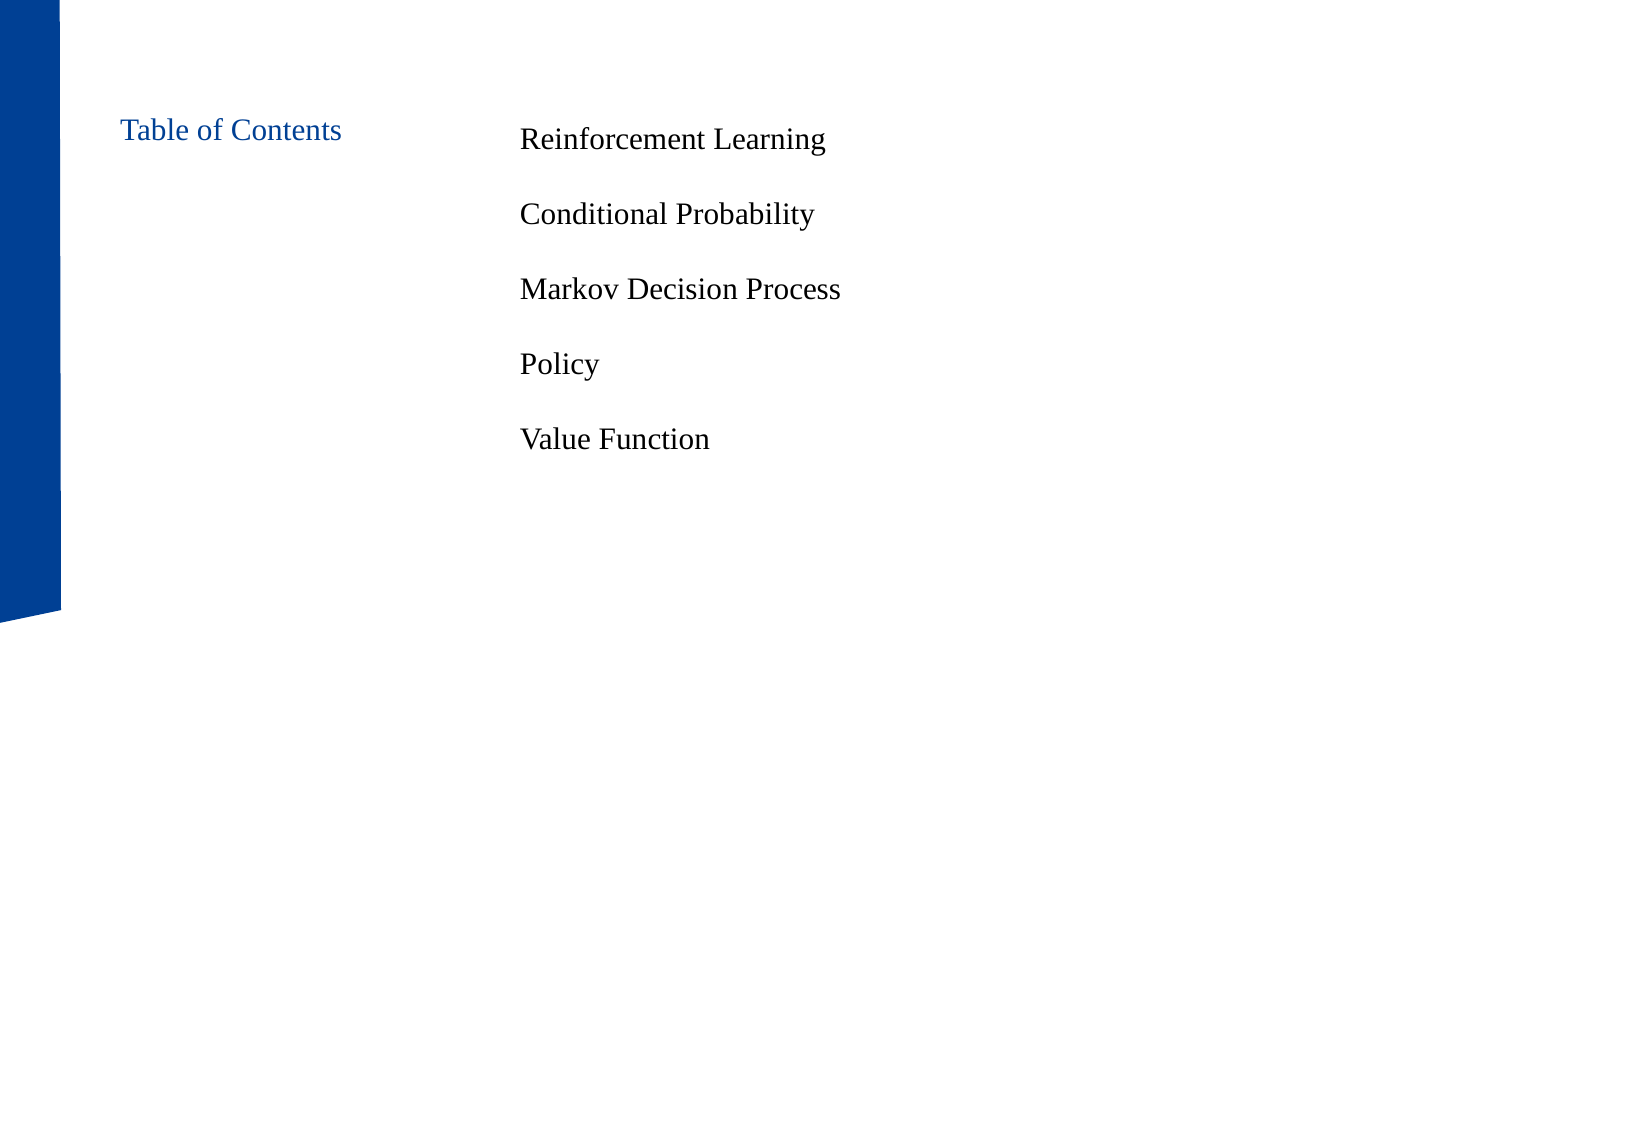

Reinforcement Learning
Conditional Probability
Markov Decision Process
Policy
Value Function
Table of Contents